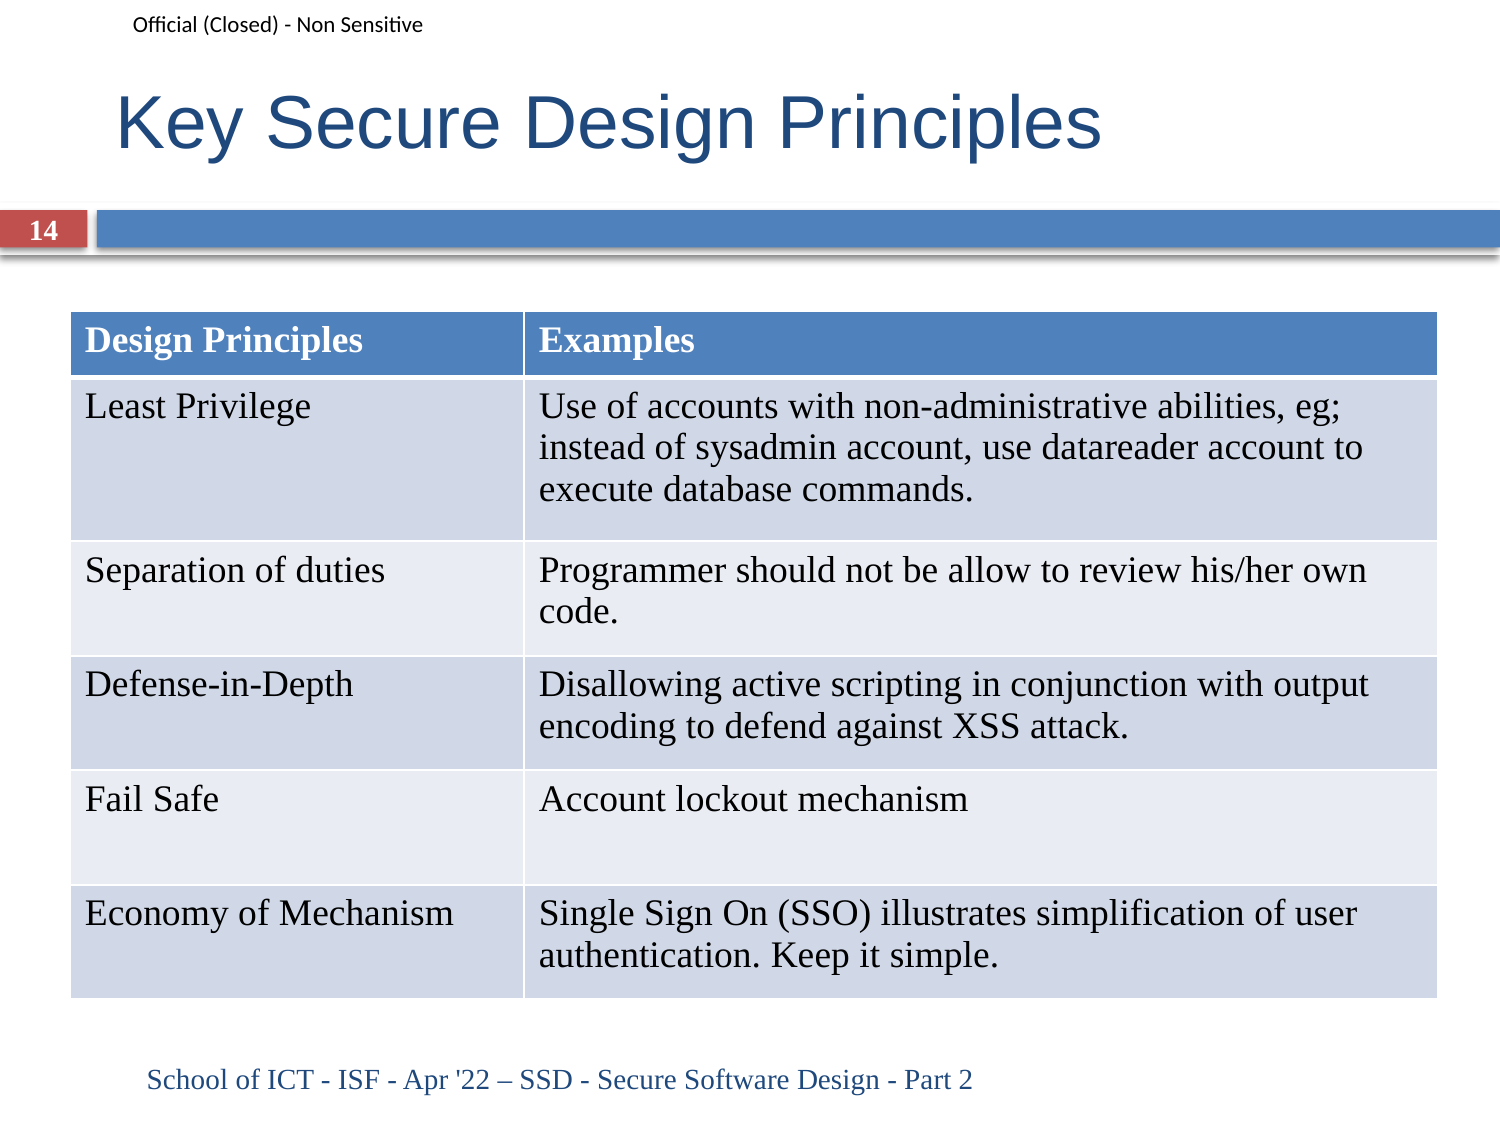

# Key Secure Design Principles
14
| Design Principles | Examples |
| --- | --- |
| Least Privilege | Use of accounts with non-administrative abilities, eg; instead of sysadmin account, use datareader account to execute database commands. |
| Separation of duties | Programmer should not be allow to review his/her own code. |
| Defense-in-Depth | Disallowing active scripting in conjunction with output encoding to defend against XSS attack. |
| Fail Safe | Account lockout mechanism |
| Economy of Mechanism | Single Sign On (SSO) illustrates simplification of user authentication. Keep it simple. |
School of ICT - ISF - Apr '22 – SSD - Secure Software Design - Part 2